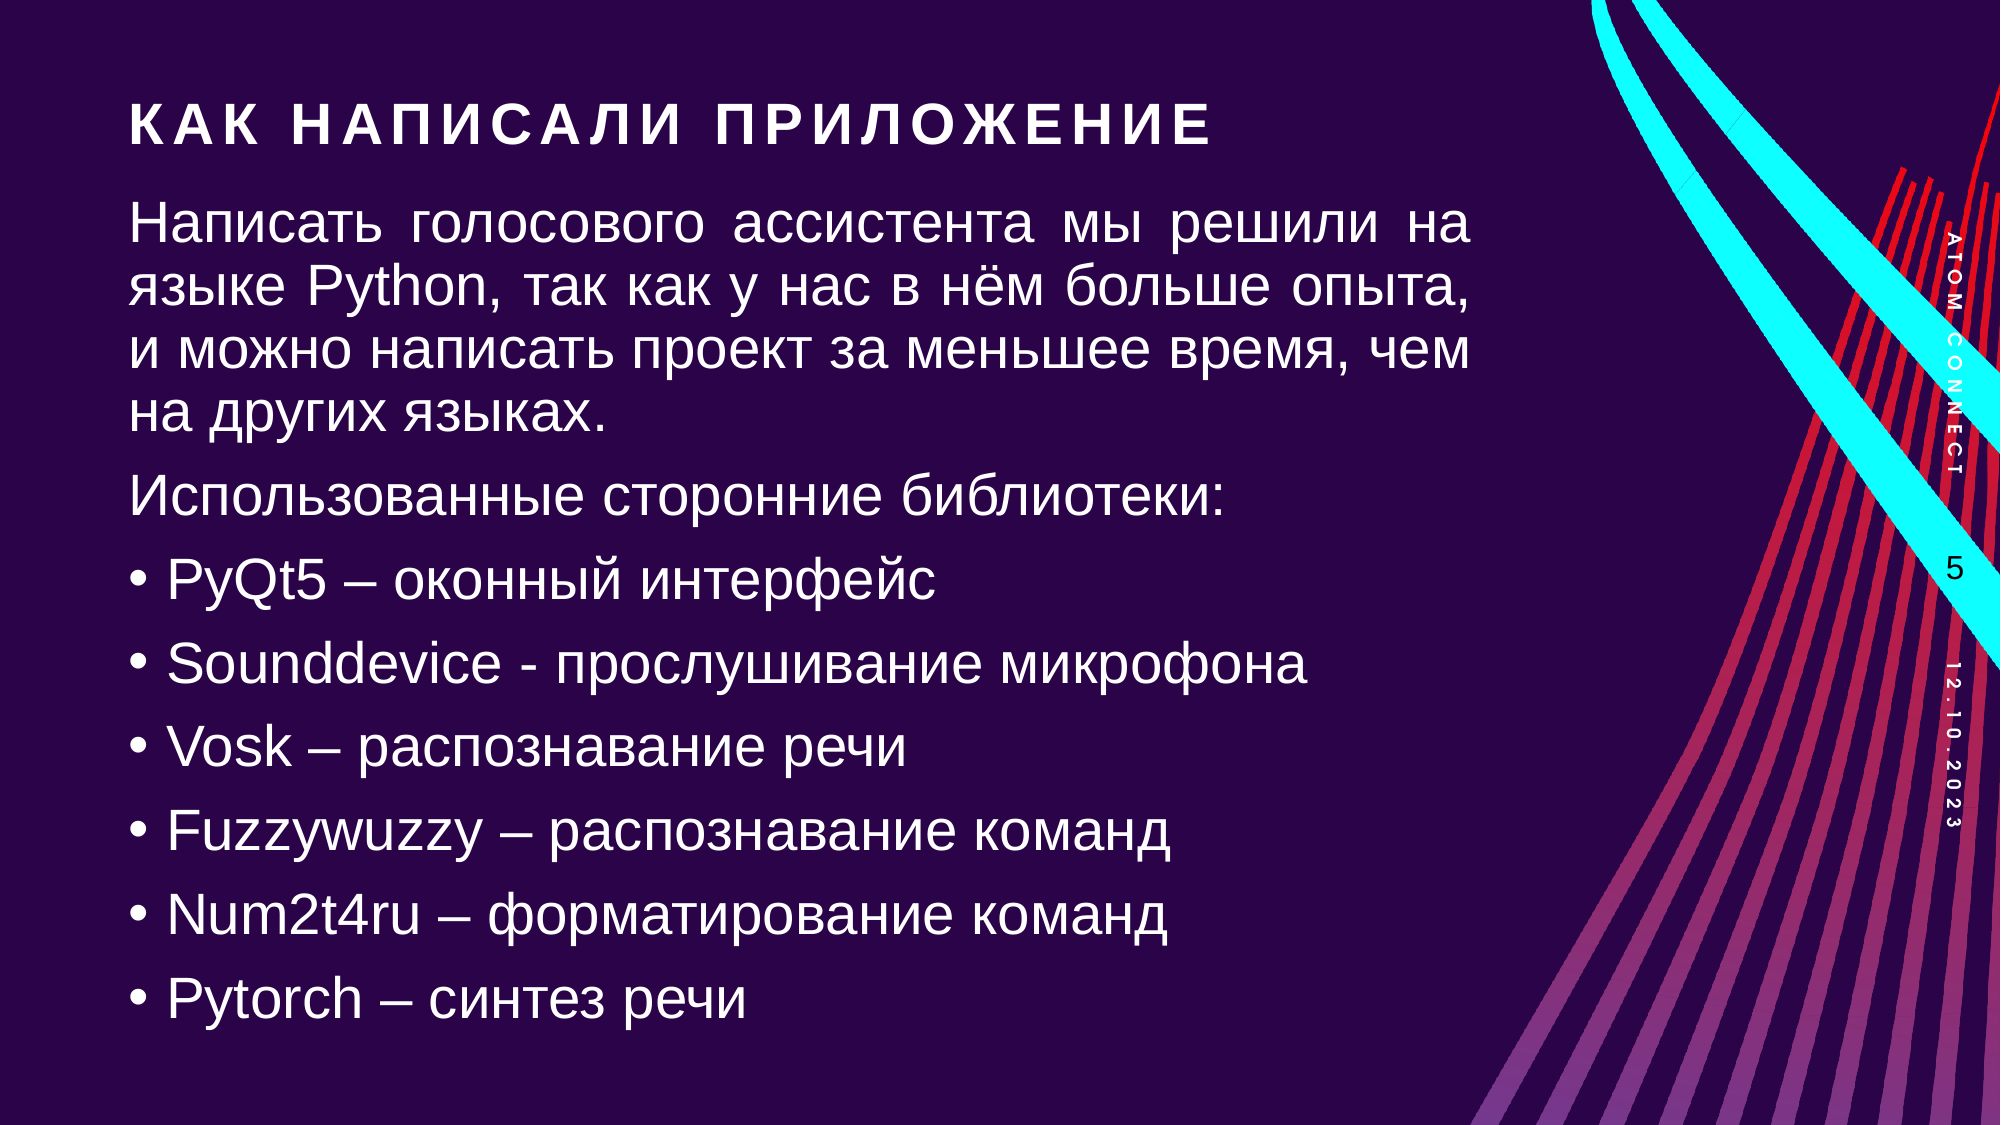

# Как написали приложение
Написать голосового ассистента мы решили на языке Python, так как у нас в нём больше опыта, и можно написать проект за меньшее время, чем на других языках.
Использованные сторонние библиотеки:
PyQt5 – оконный интерфейс
Sounddevice - прослушивание микрофона
Vosk – распознавание речи
Fuzzywuzzy – распознавание команд
Num2t4ru – форматирование команд
Pytorch – синтез речи
ATOM Connect
5
12.10.2023